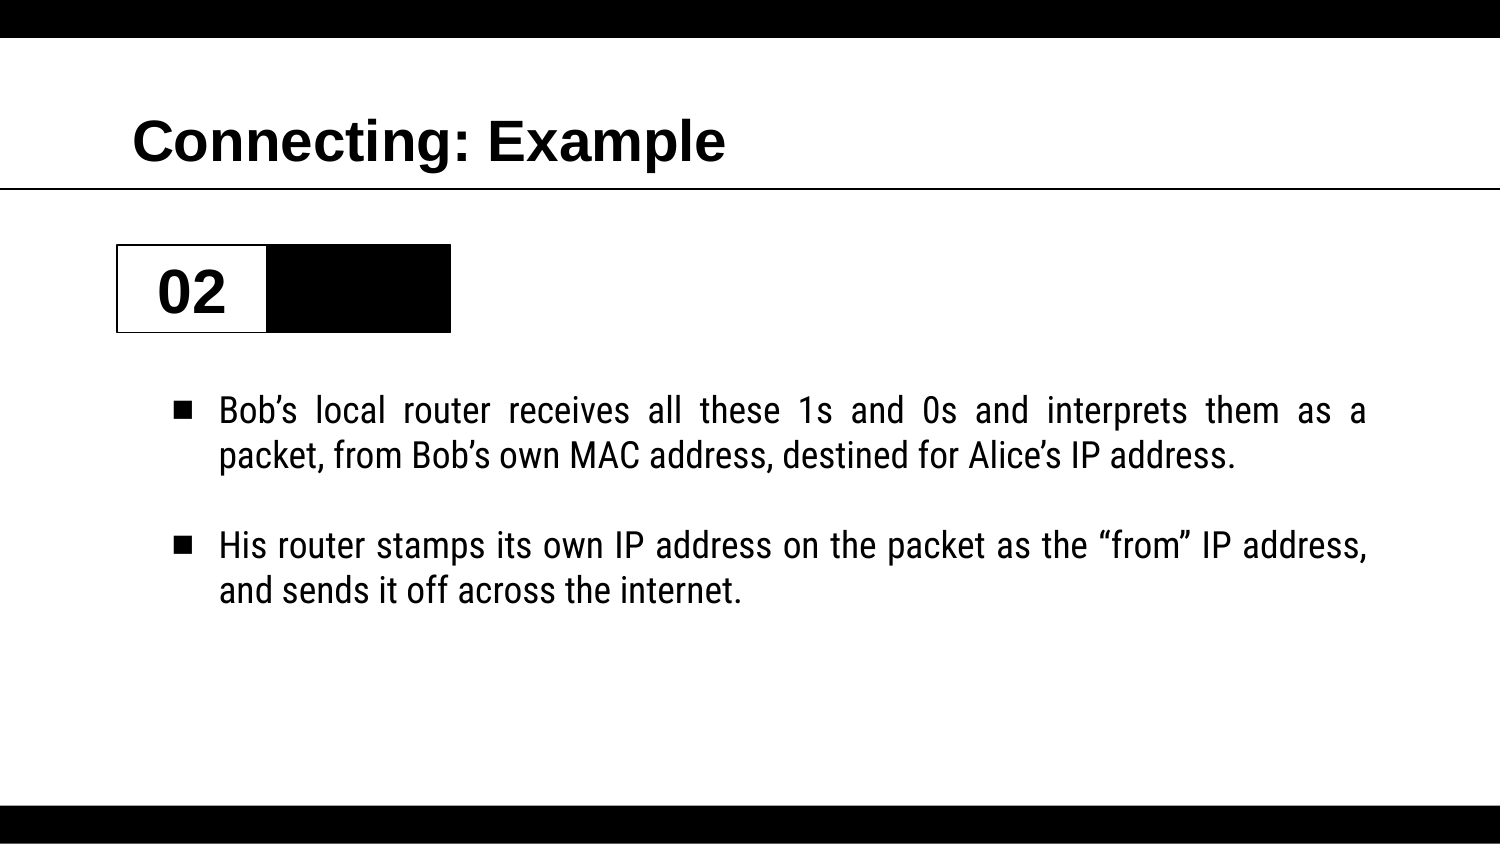

# Connecting: Example

02
Bob’s local router receives all these 1s and 0s and interprets them as a packet, from Bob’s own MAC address, destined for Alice’s IP address.

His router stamps its own IP address on the packet as the “from” IP address, and sends it off across the internet.